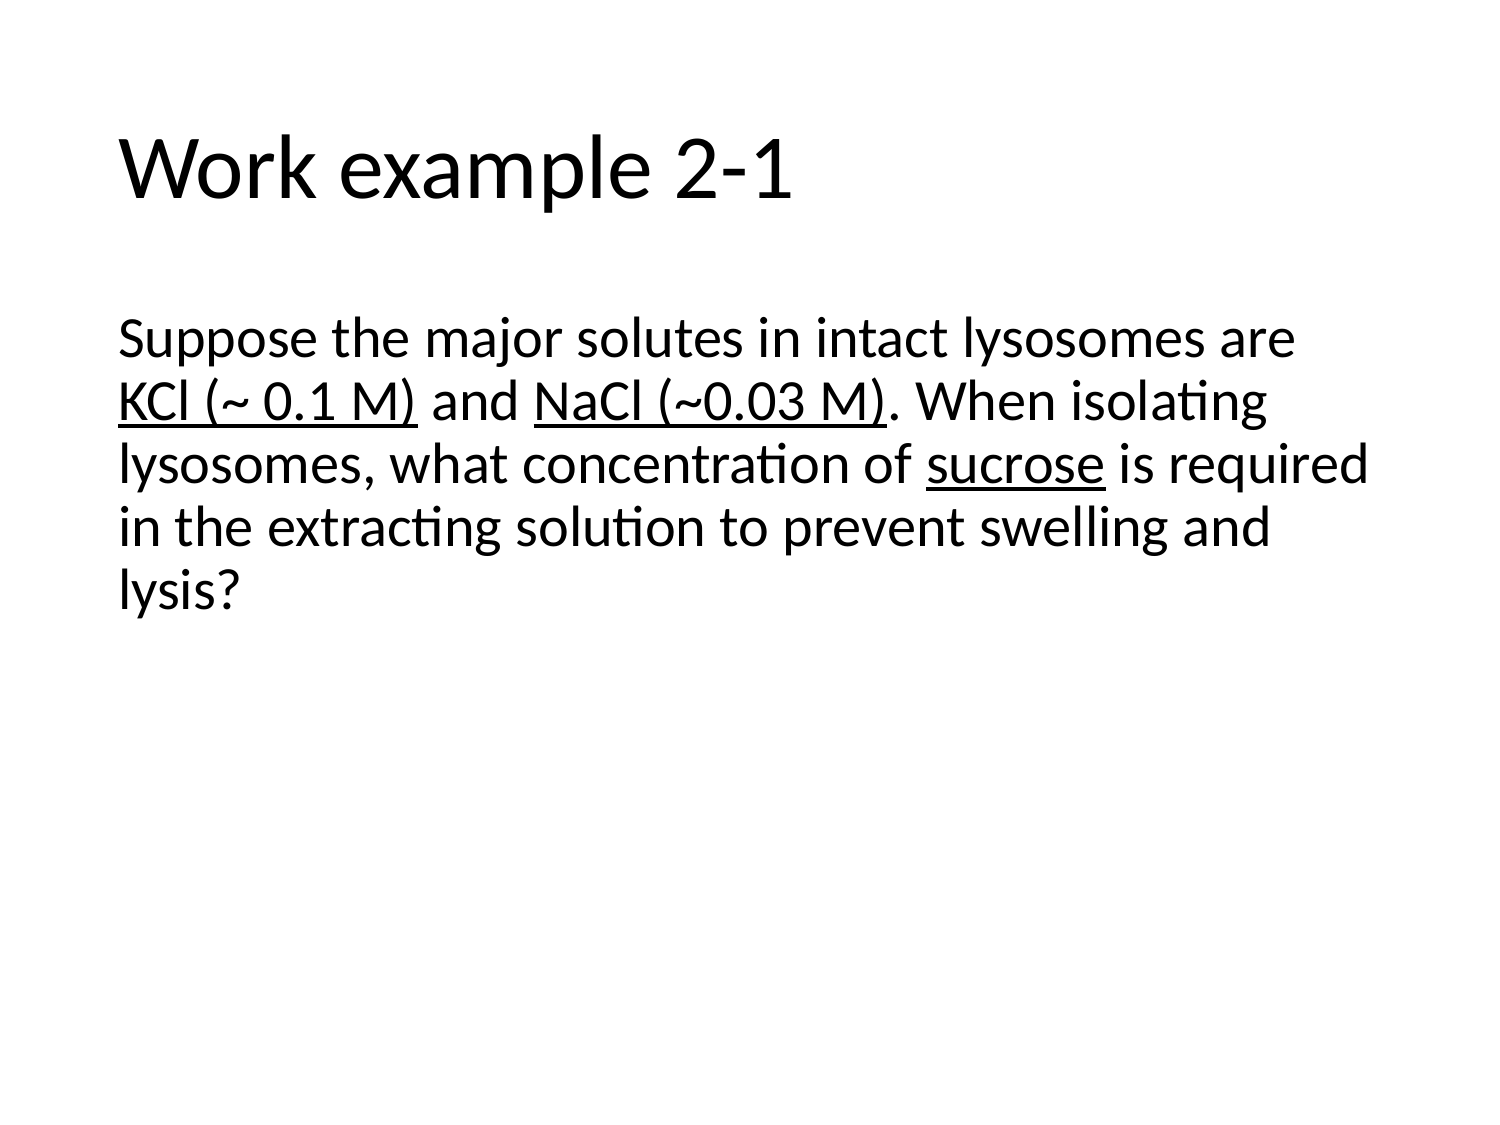

# Work example 2-1
Suppose the major solutes in intact lysosomes are KCl (~ 0.1 M) and NaCl (~0.03 M). When isolating lysosomes, what concentration of sucrose is required in the extracting solution to prevent swelling and lysis?